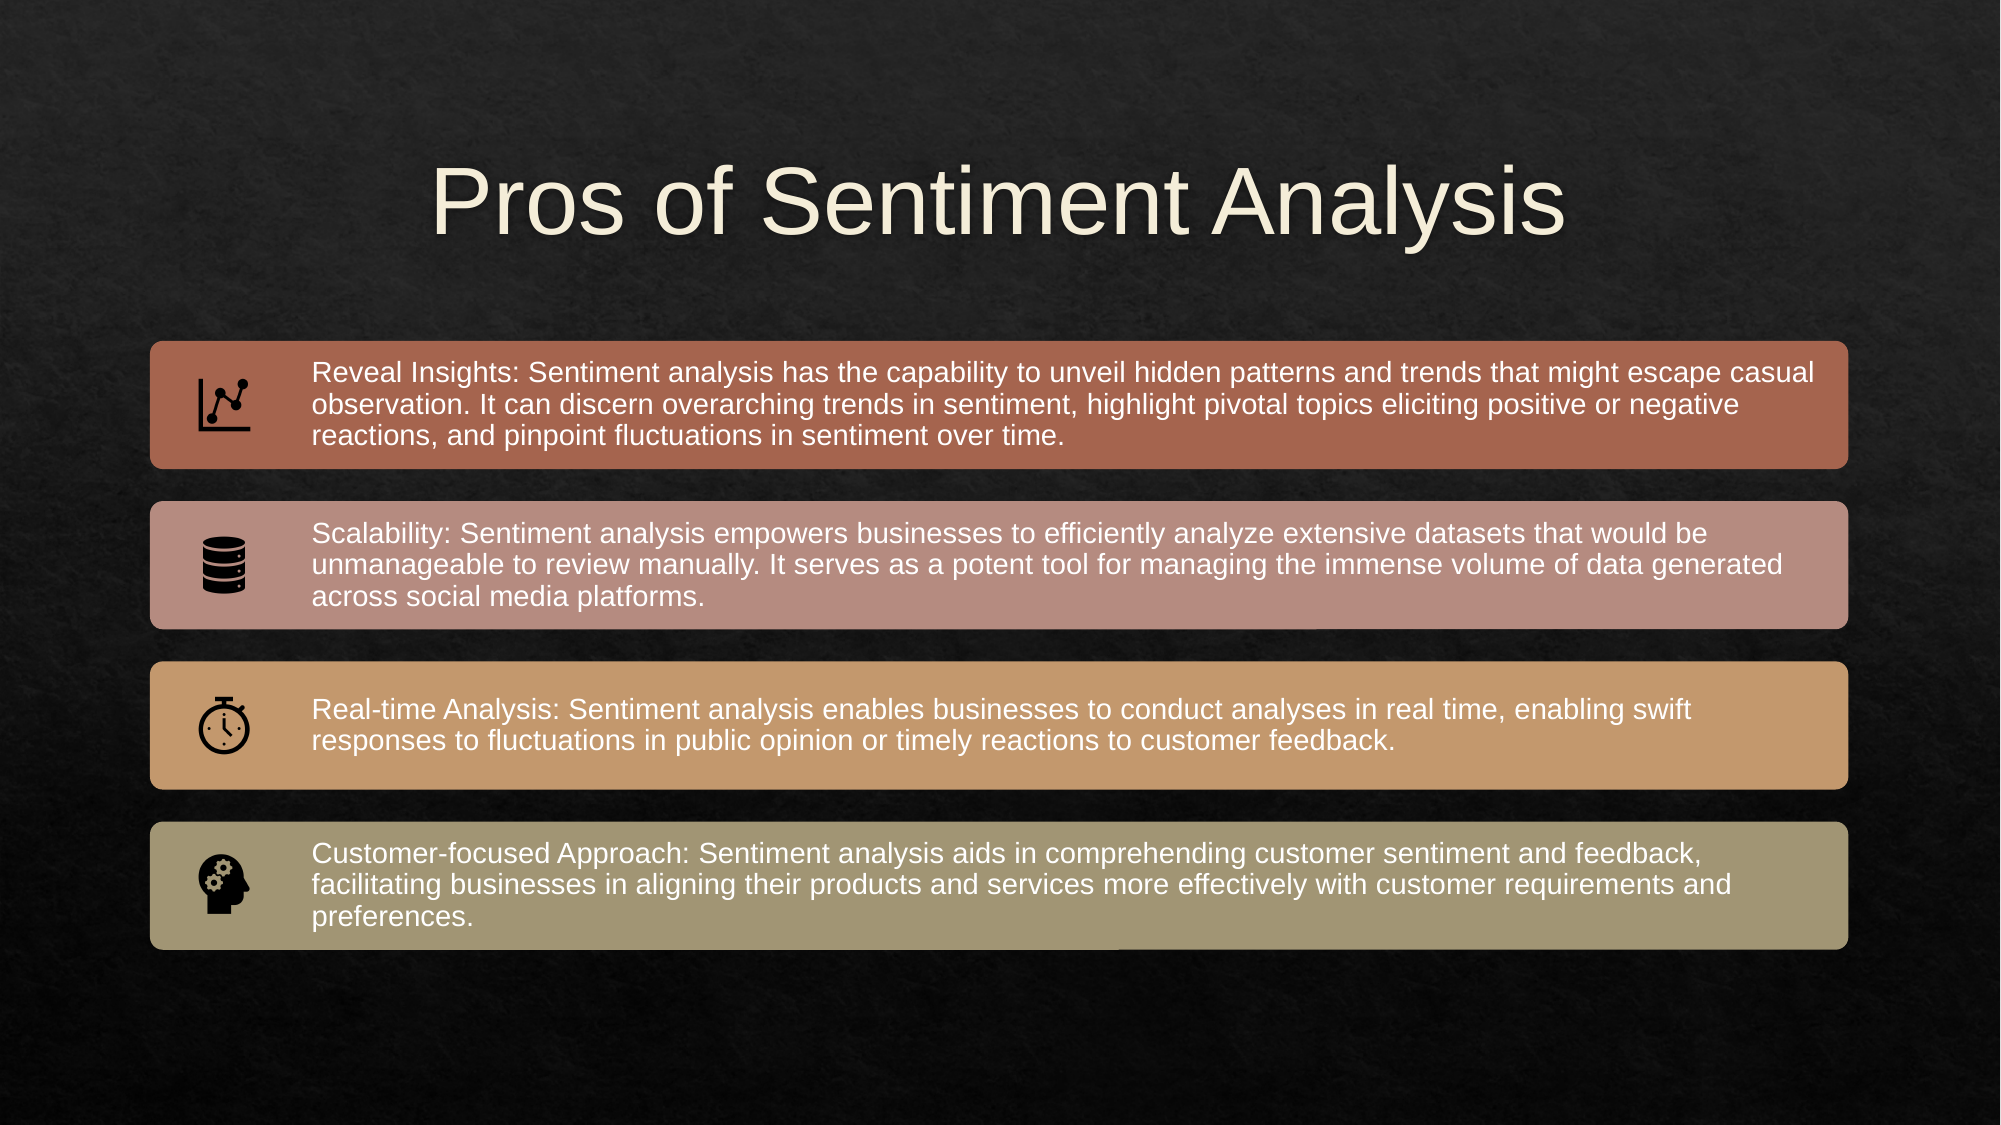

# Pros of Sentiment Analysis
Reveal Insights: Sentiment analysis has the capability to unveil hidden patterns and trends that might escape casual observation. It can discern overarching trends in sentiment, highlight pivotal topics eliciting positive or negative reactions, and pinpoint fluctuations in sentiment over time.
Scalability: Sentiment analysis empowers businesses to efficiently analyze extensive datasets that would be unmanageable to review manually. It serves as a potent tool for managing the immense volume of data generated across social media platforms.
Real-time Analysis: Sentiment analysis enables businesses to conduct analyses in real time, enabling swift responses to fluctuations in public opinion or timely reactions to customer feedback.
Customer-focused Approach: Sentiment analysis aids in comprehending customer sentiment and feedback, facilitating businesses in aligning their products and services more effectively with customer requirements and preferences.